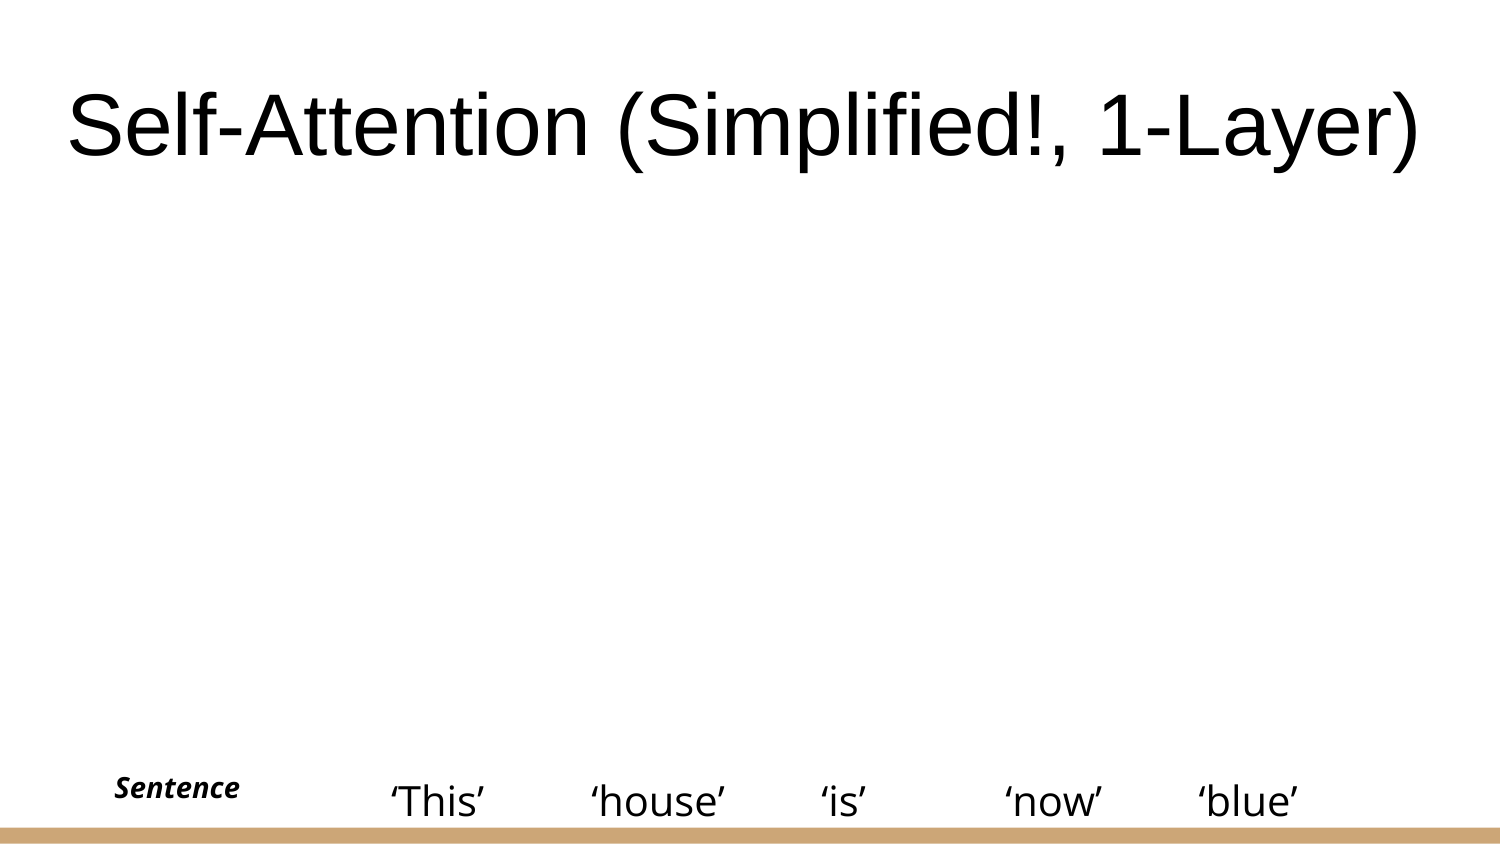

# Self-Attention (Simplified!, 1-Layer)

Q1     K1     V1               Q2      K2      V2              Q3     K3       V3             Q4      K4      V4             Q5      K5      V5
‘This’          ‘house’         ‘is’             ‘now’         ‘blue’

Sentence